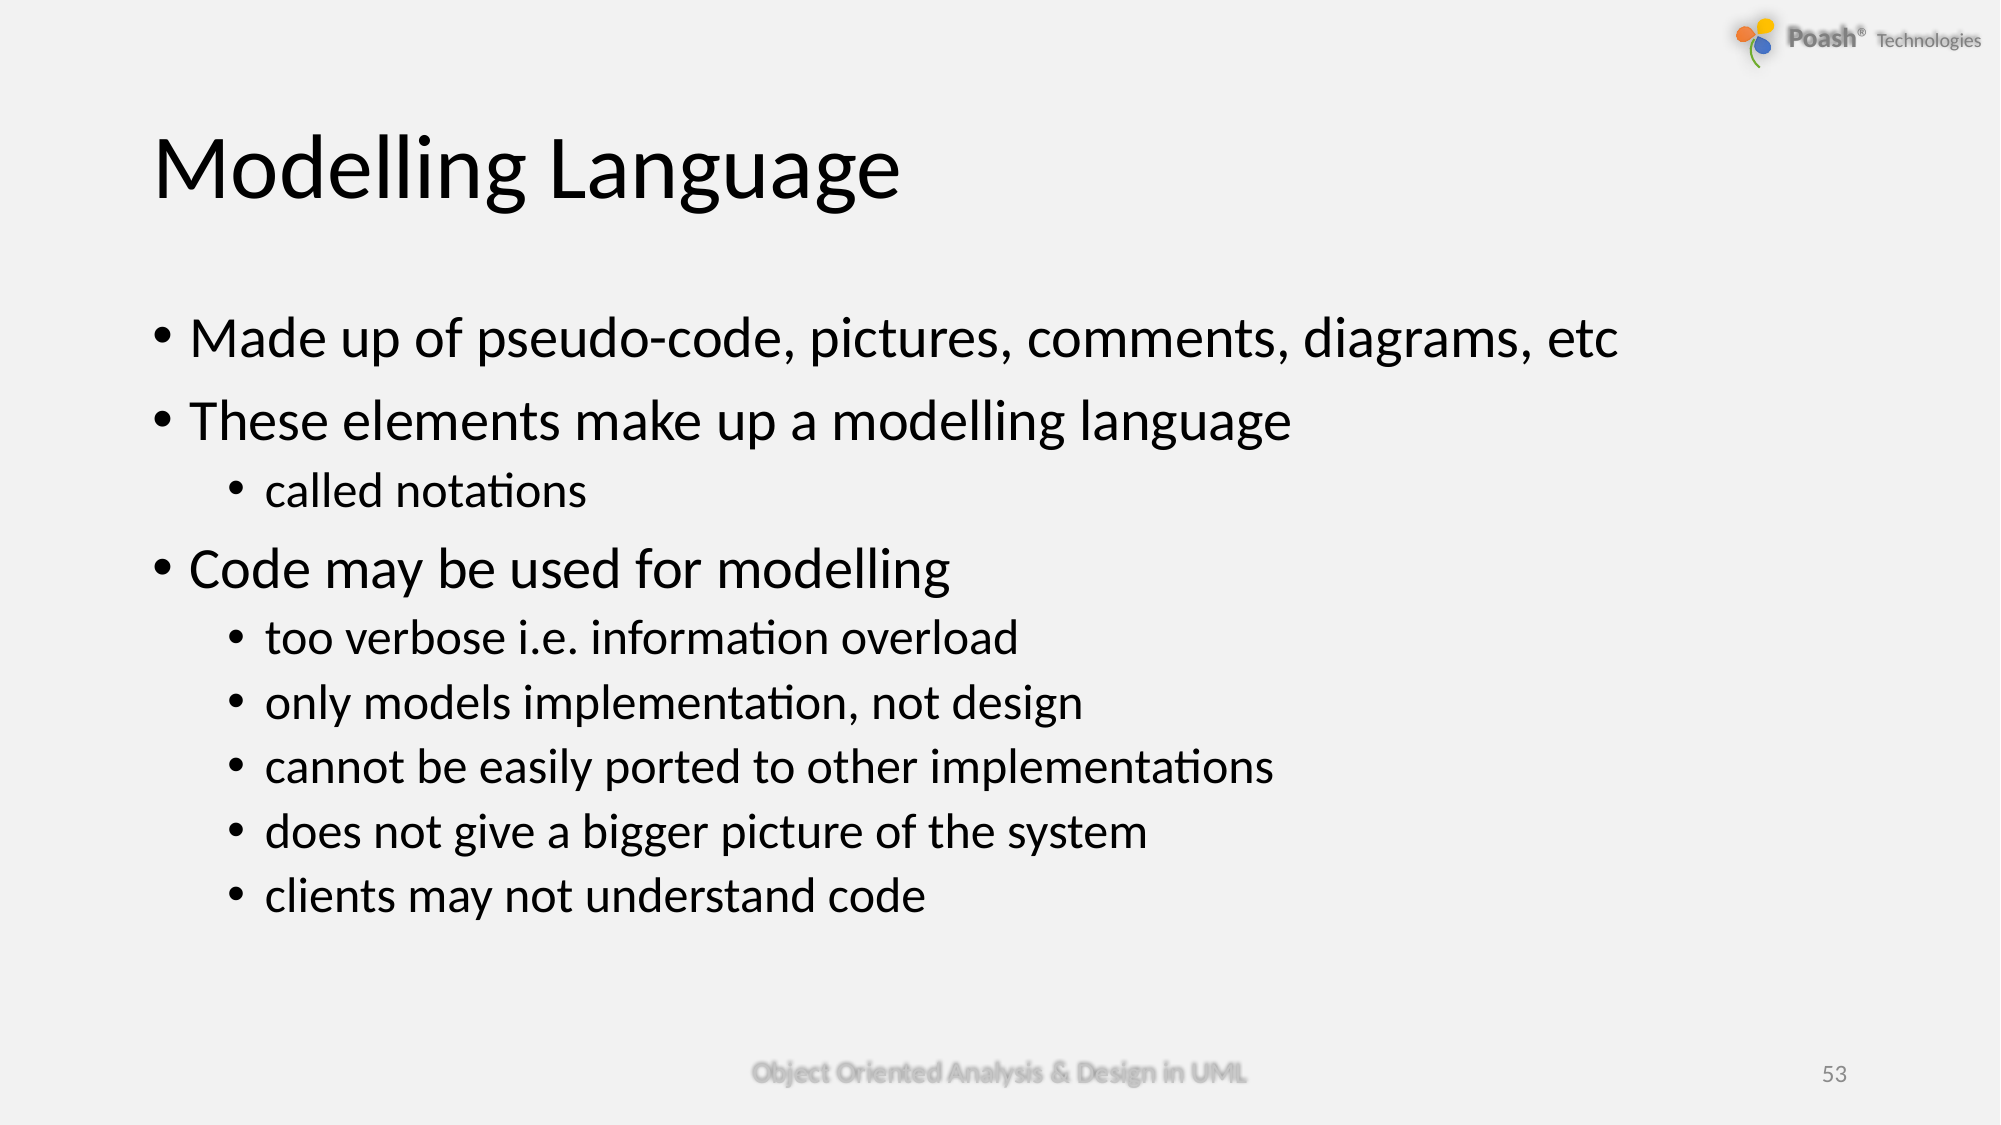

# Modelling Language
Made up of pseudo-code, pictures, comments, diagrams, etc
These elements make up a modelling language
called notations
Code may be used for modelling
too verbose i.e. information overload
only models implementation, not design
cannot be easily ported to other implementations
does not give a bigger picture of the system
clients may not understand code
Object Oriented Analysis & Design in UML
53